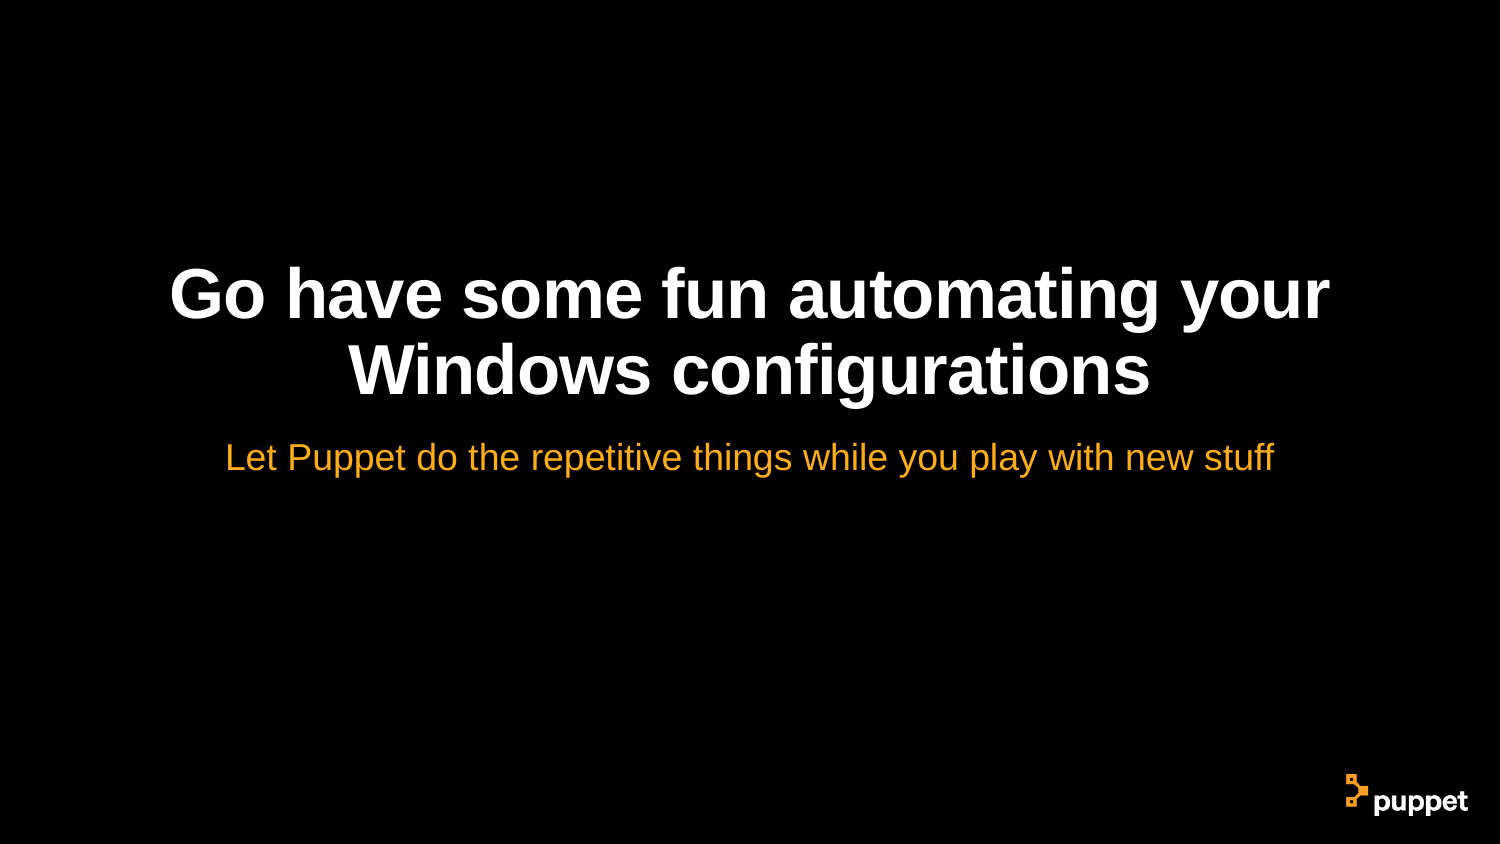

# Go have some fun automating your Windows configurations
Let Puppet do the repetitive things while you play with new stuff